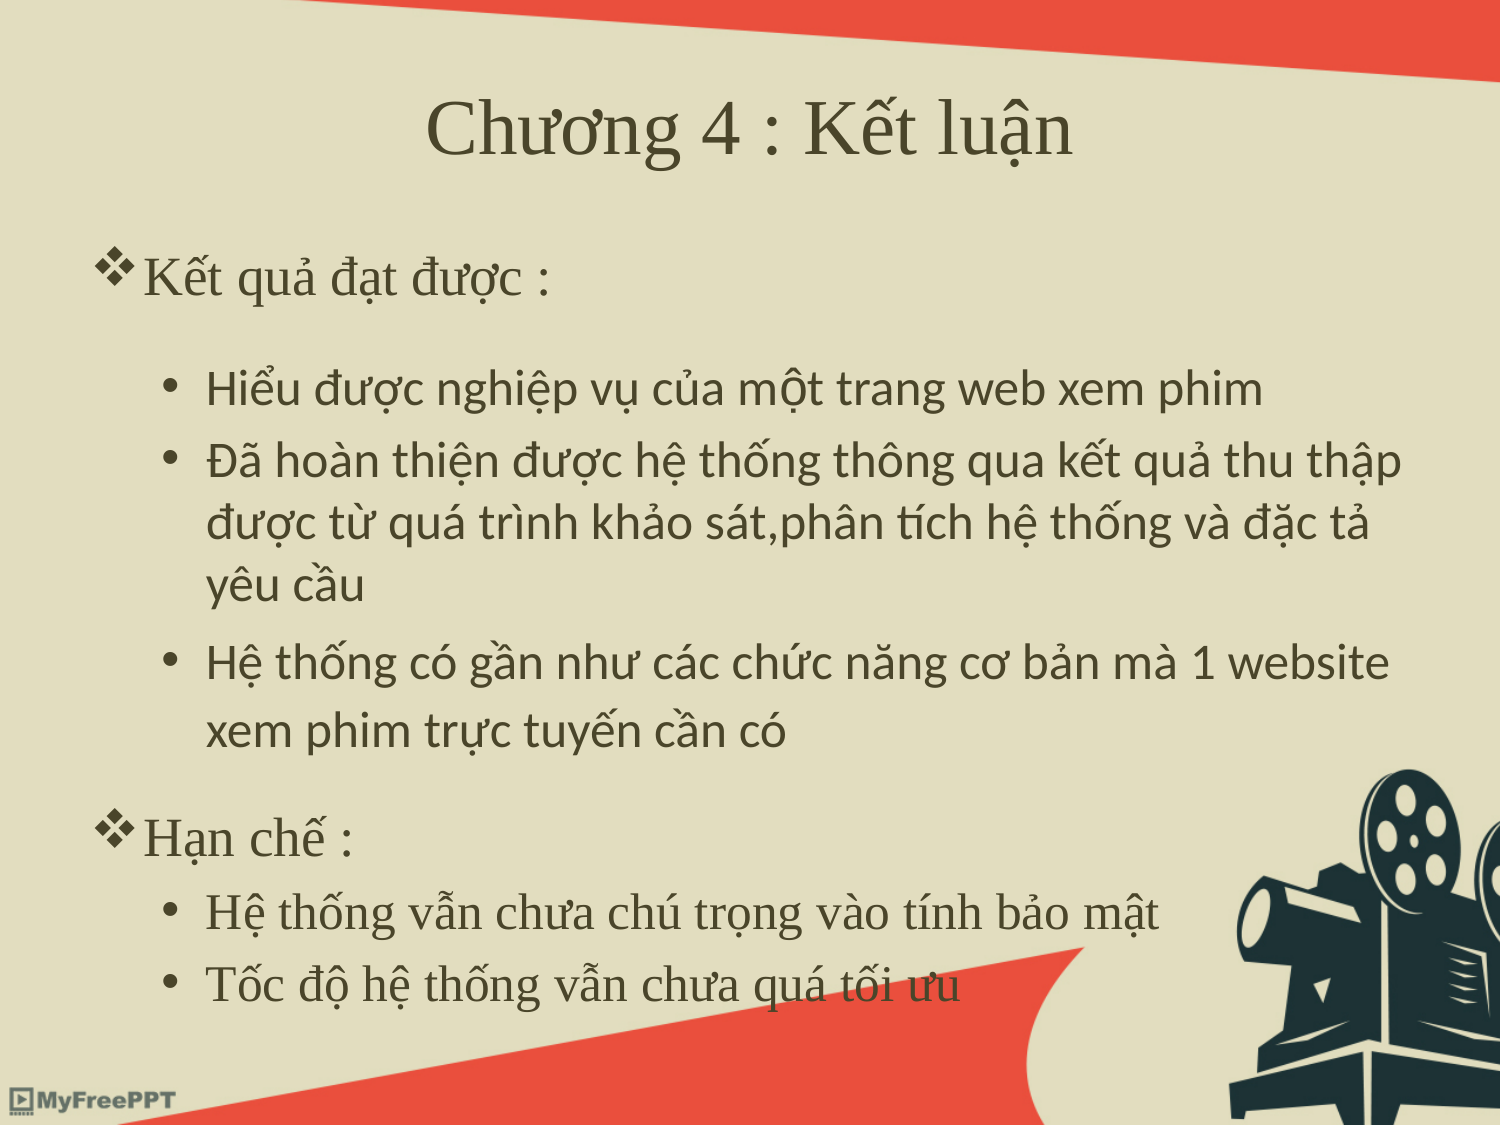

# Chương 4 : Kết luận
Kết quả đạt được :
Hiểu được nghiệp vụ của một trang web xem phim
Đã hoàn thiện được hệ thống thông qua kết quả thu thập được từ quá trình khảo sát,phân tích hệ thống và đặc tả yêu cầu
Hệ thống có gần như các chức năng cơ bản mà 1 website xem phim trực tuyến cần có
Hạn chế :
Hệ thống vẫn chưa chú trọng vào tính bảo mật
Tốc độ hệ thống vẫn chưa quá tối ưu